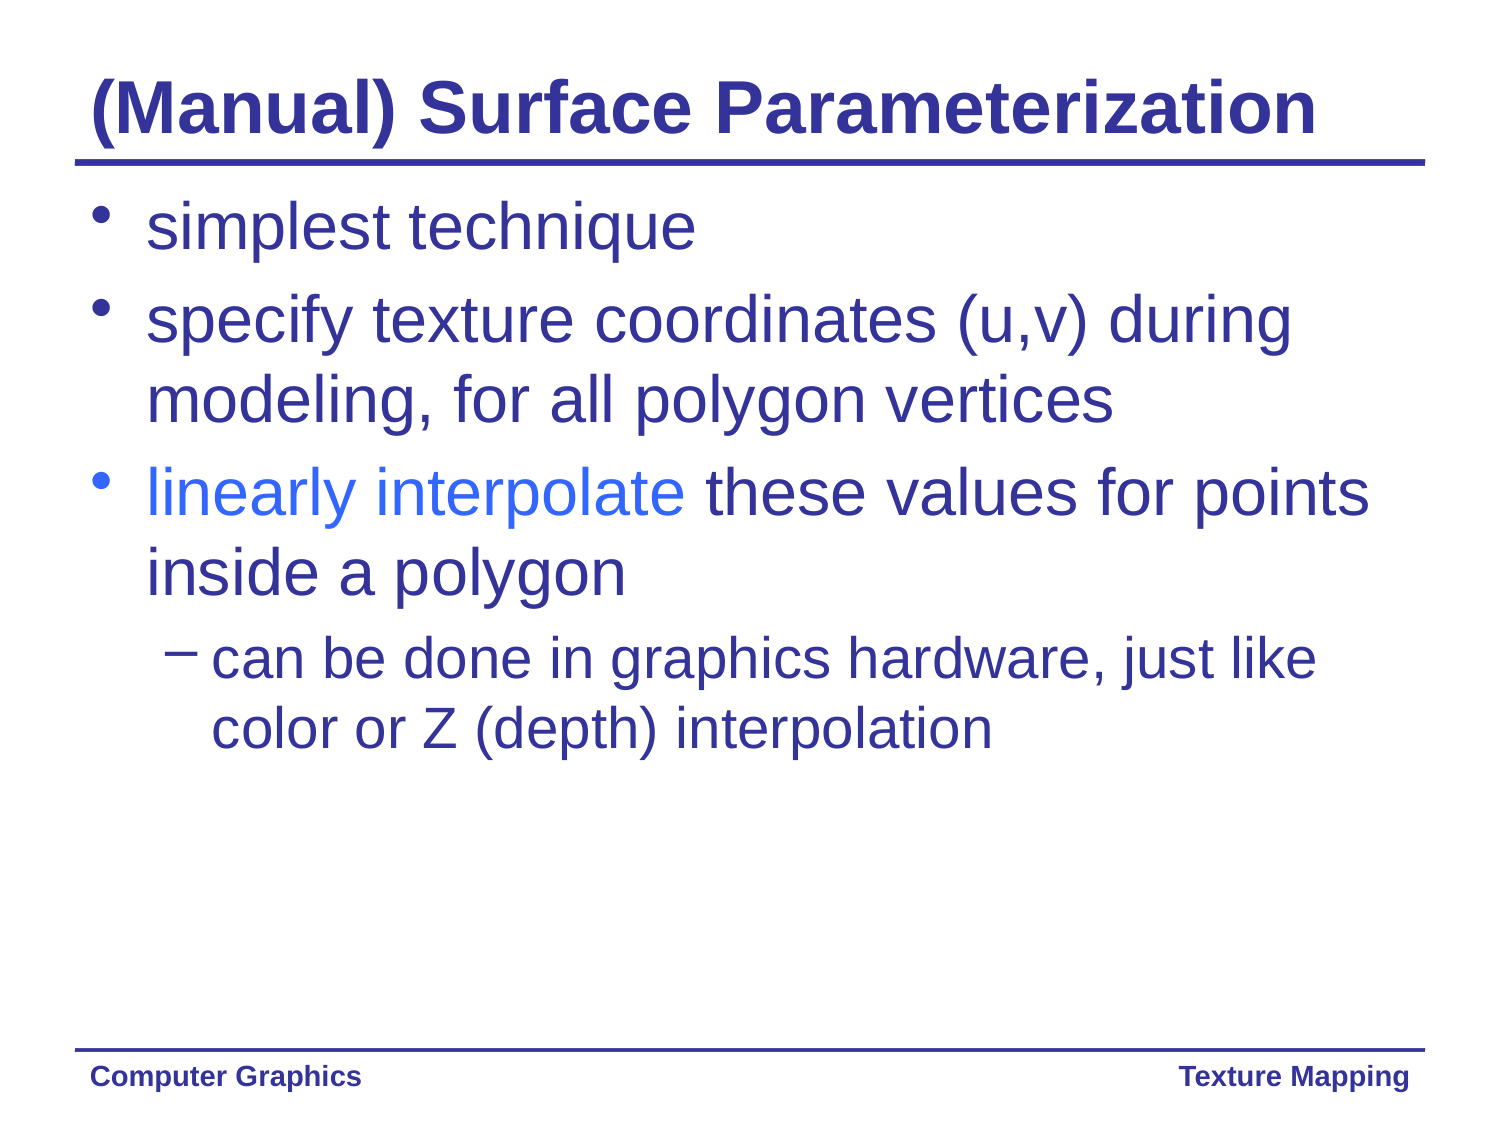

# (Manual) Surface Parameterization
simplest technique
specify texture coordinates (u,v) during modeling, for all polygon vertices
linearly interpolate these values for points inside a polygon
can be done in graphics hardware, just like
color or Z (depth) interpolation